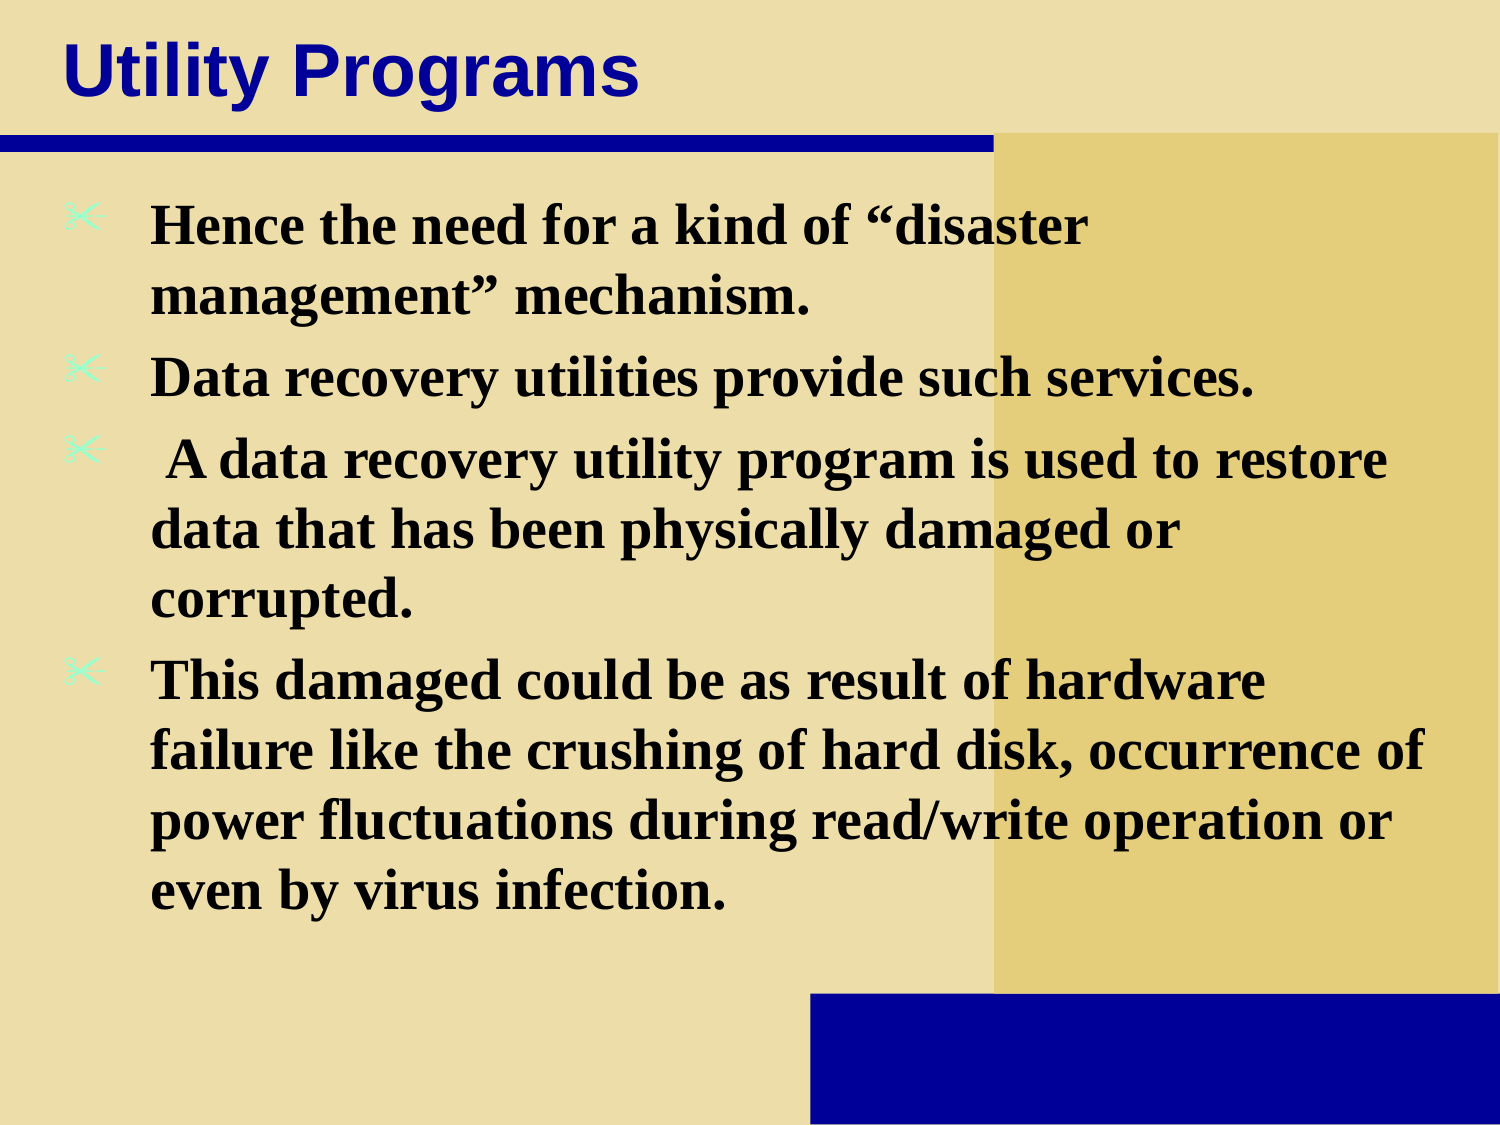

# Utility Programs
Hence the need for a kind of “disaster management” mechanism.
Data recovery utilities provide such services.
 A data recovery utility program is used to restore data that has been physically damaged or corrupted.
This damaged could be as result of hardware failure like the crushing of hard disk, occurrence of power fluctuations during read/write operation or even by virus infection.